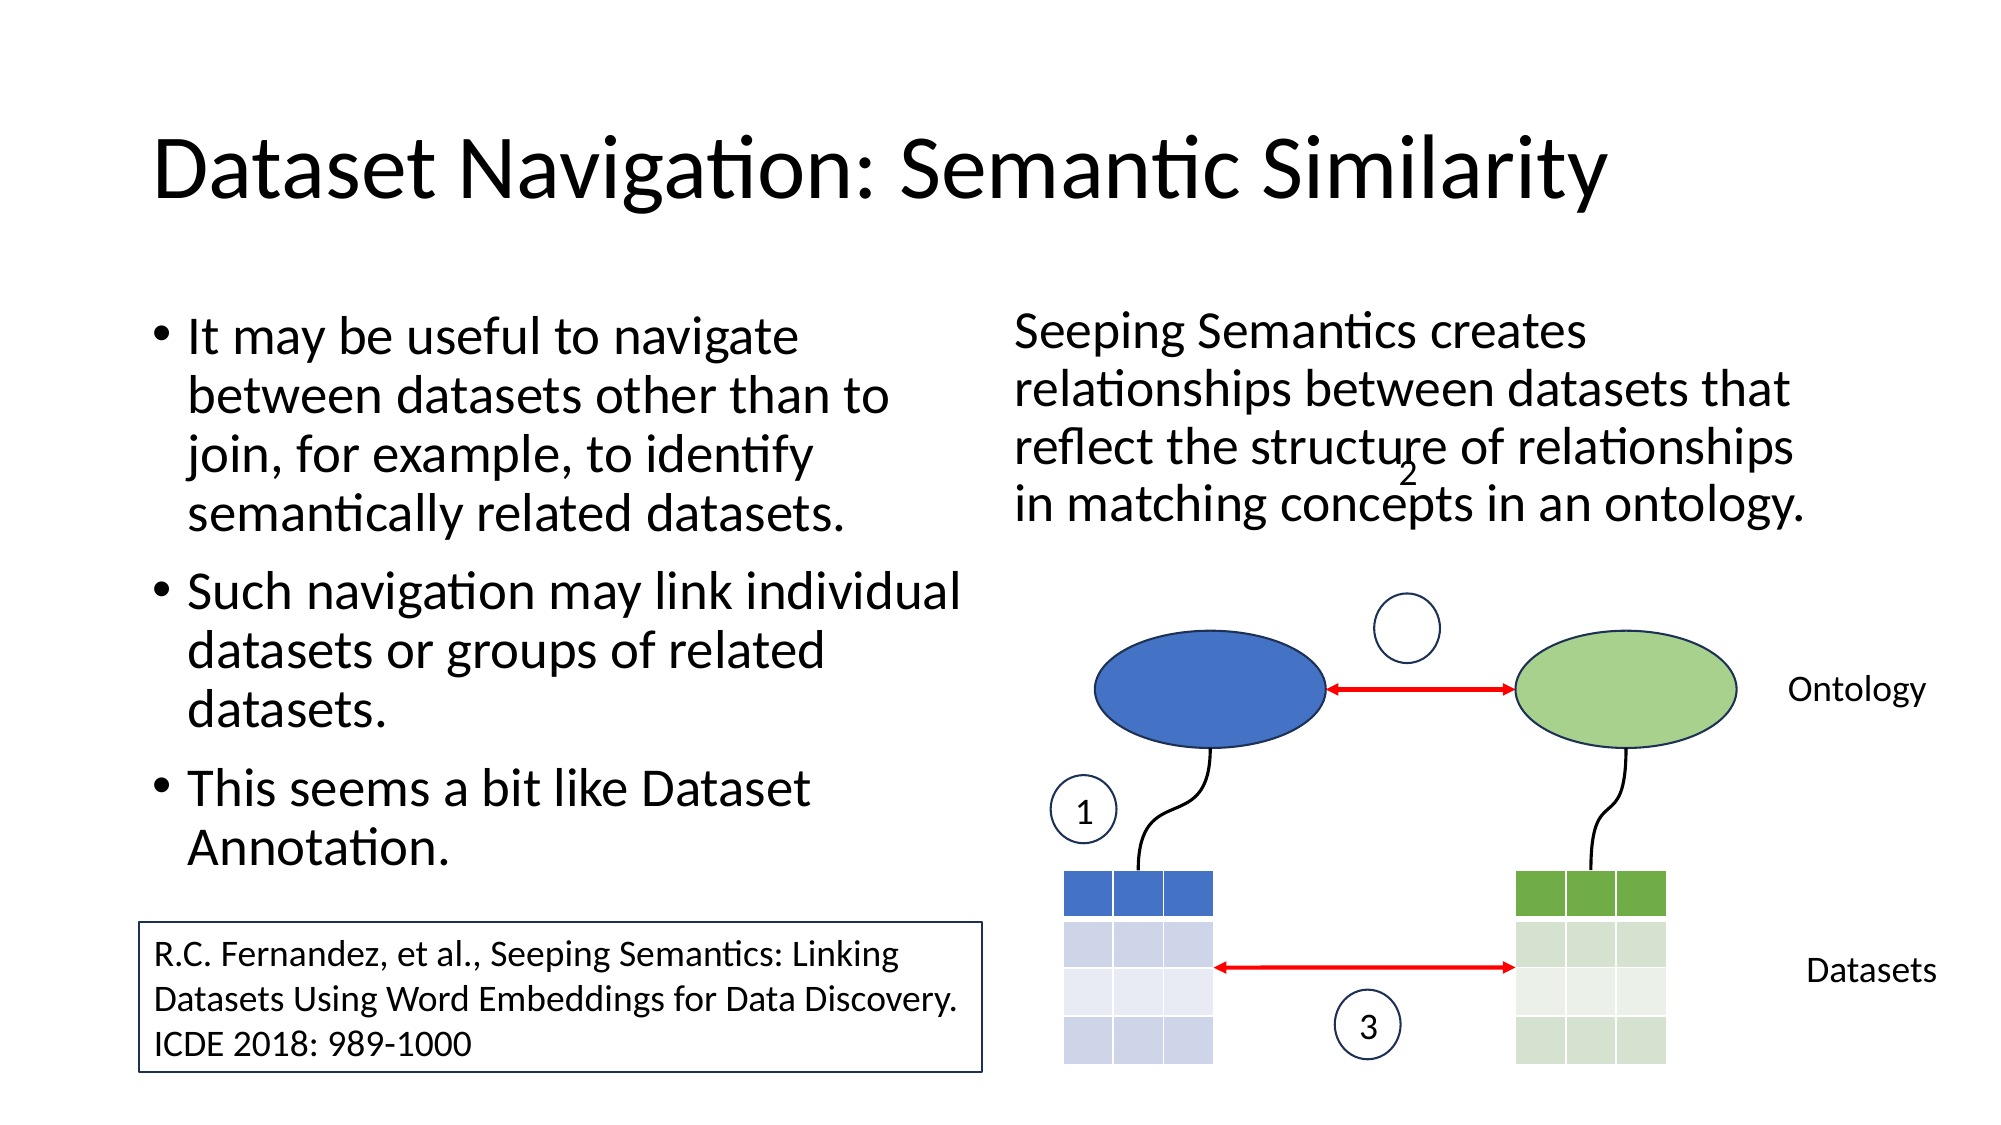

# Dataset Navigation: Semantic Similarity
Seeping Semantics creates relationships between datasets that reflect the structure of relationships in matching concepts in an ontology.
It may be useful to navigate between datasets other than to join, for example, to identify semantically related datasets.
Such navigation may link individual datasets or groups of related datasets.
This seems a bit like Dataset Annotation.
2

Ontology
1
|  |  |  |
| --- | --- | --- |
|  |  |  |
|  |  |  |
|  |  |  |
|  |  |  |
| --- | --- | --- |
|  |  |  |
|  |  |  |
|  |  |  |
R.C. Fernandez, et al., Seeping Semantics: Linking
Datasets Using Word Embeddings for Data Discovery.
ICDE 2018: 989-1000
Datasets
3